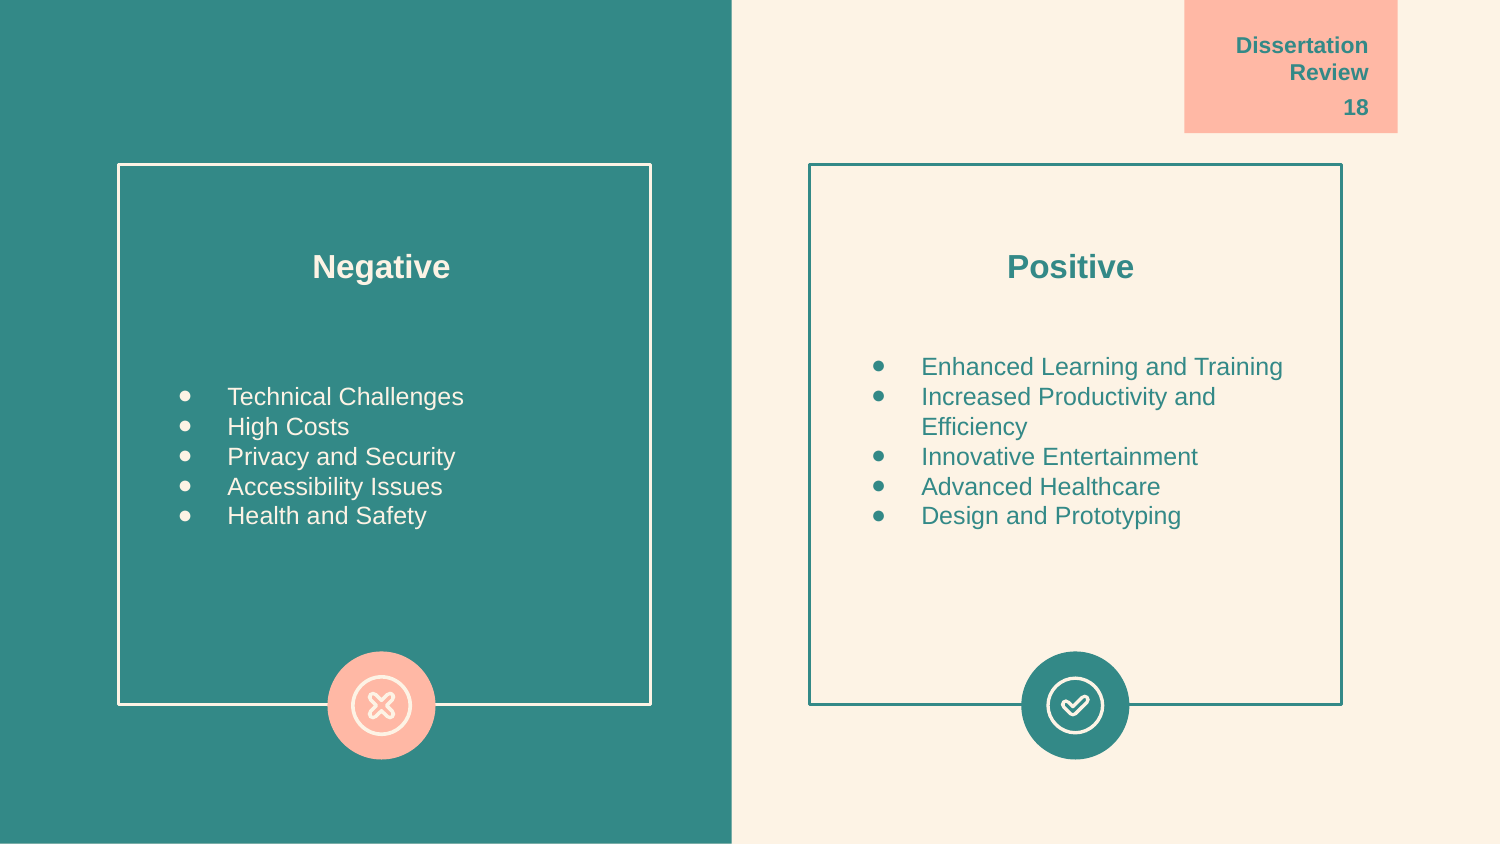

# Dissertation Review
18
Negative
Positive
Technical Challenges
High Costs
Privacy and Security
Accessibility Issues
Health and Safety
Enhanced Learning and Training
Increased Productivity and Efficiency
Innovative Entertainment
Advanced Healthcare
Design and Prototyping